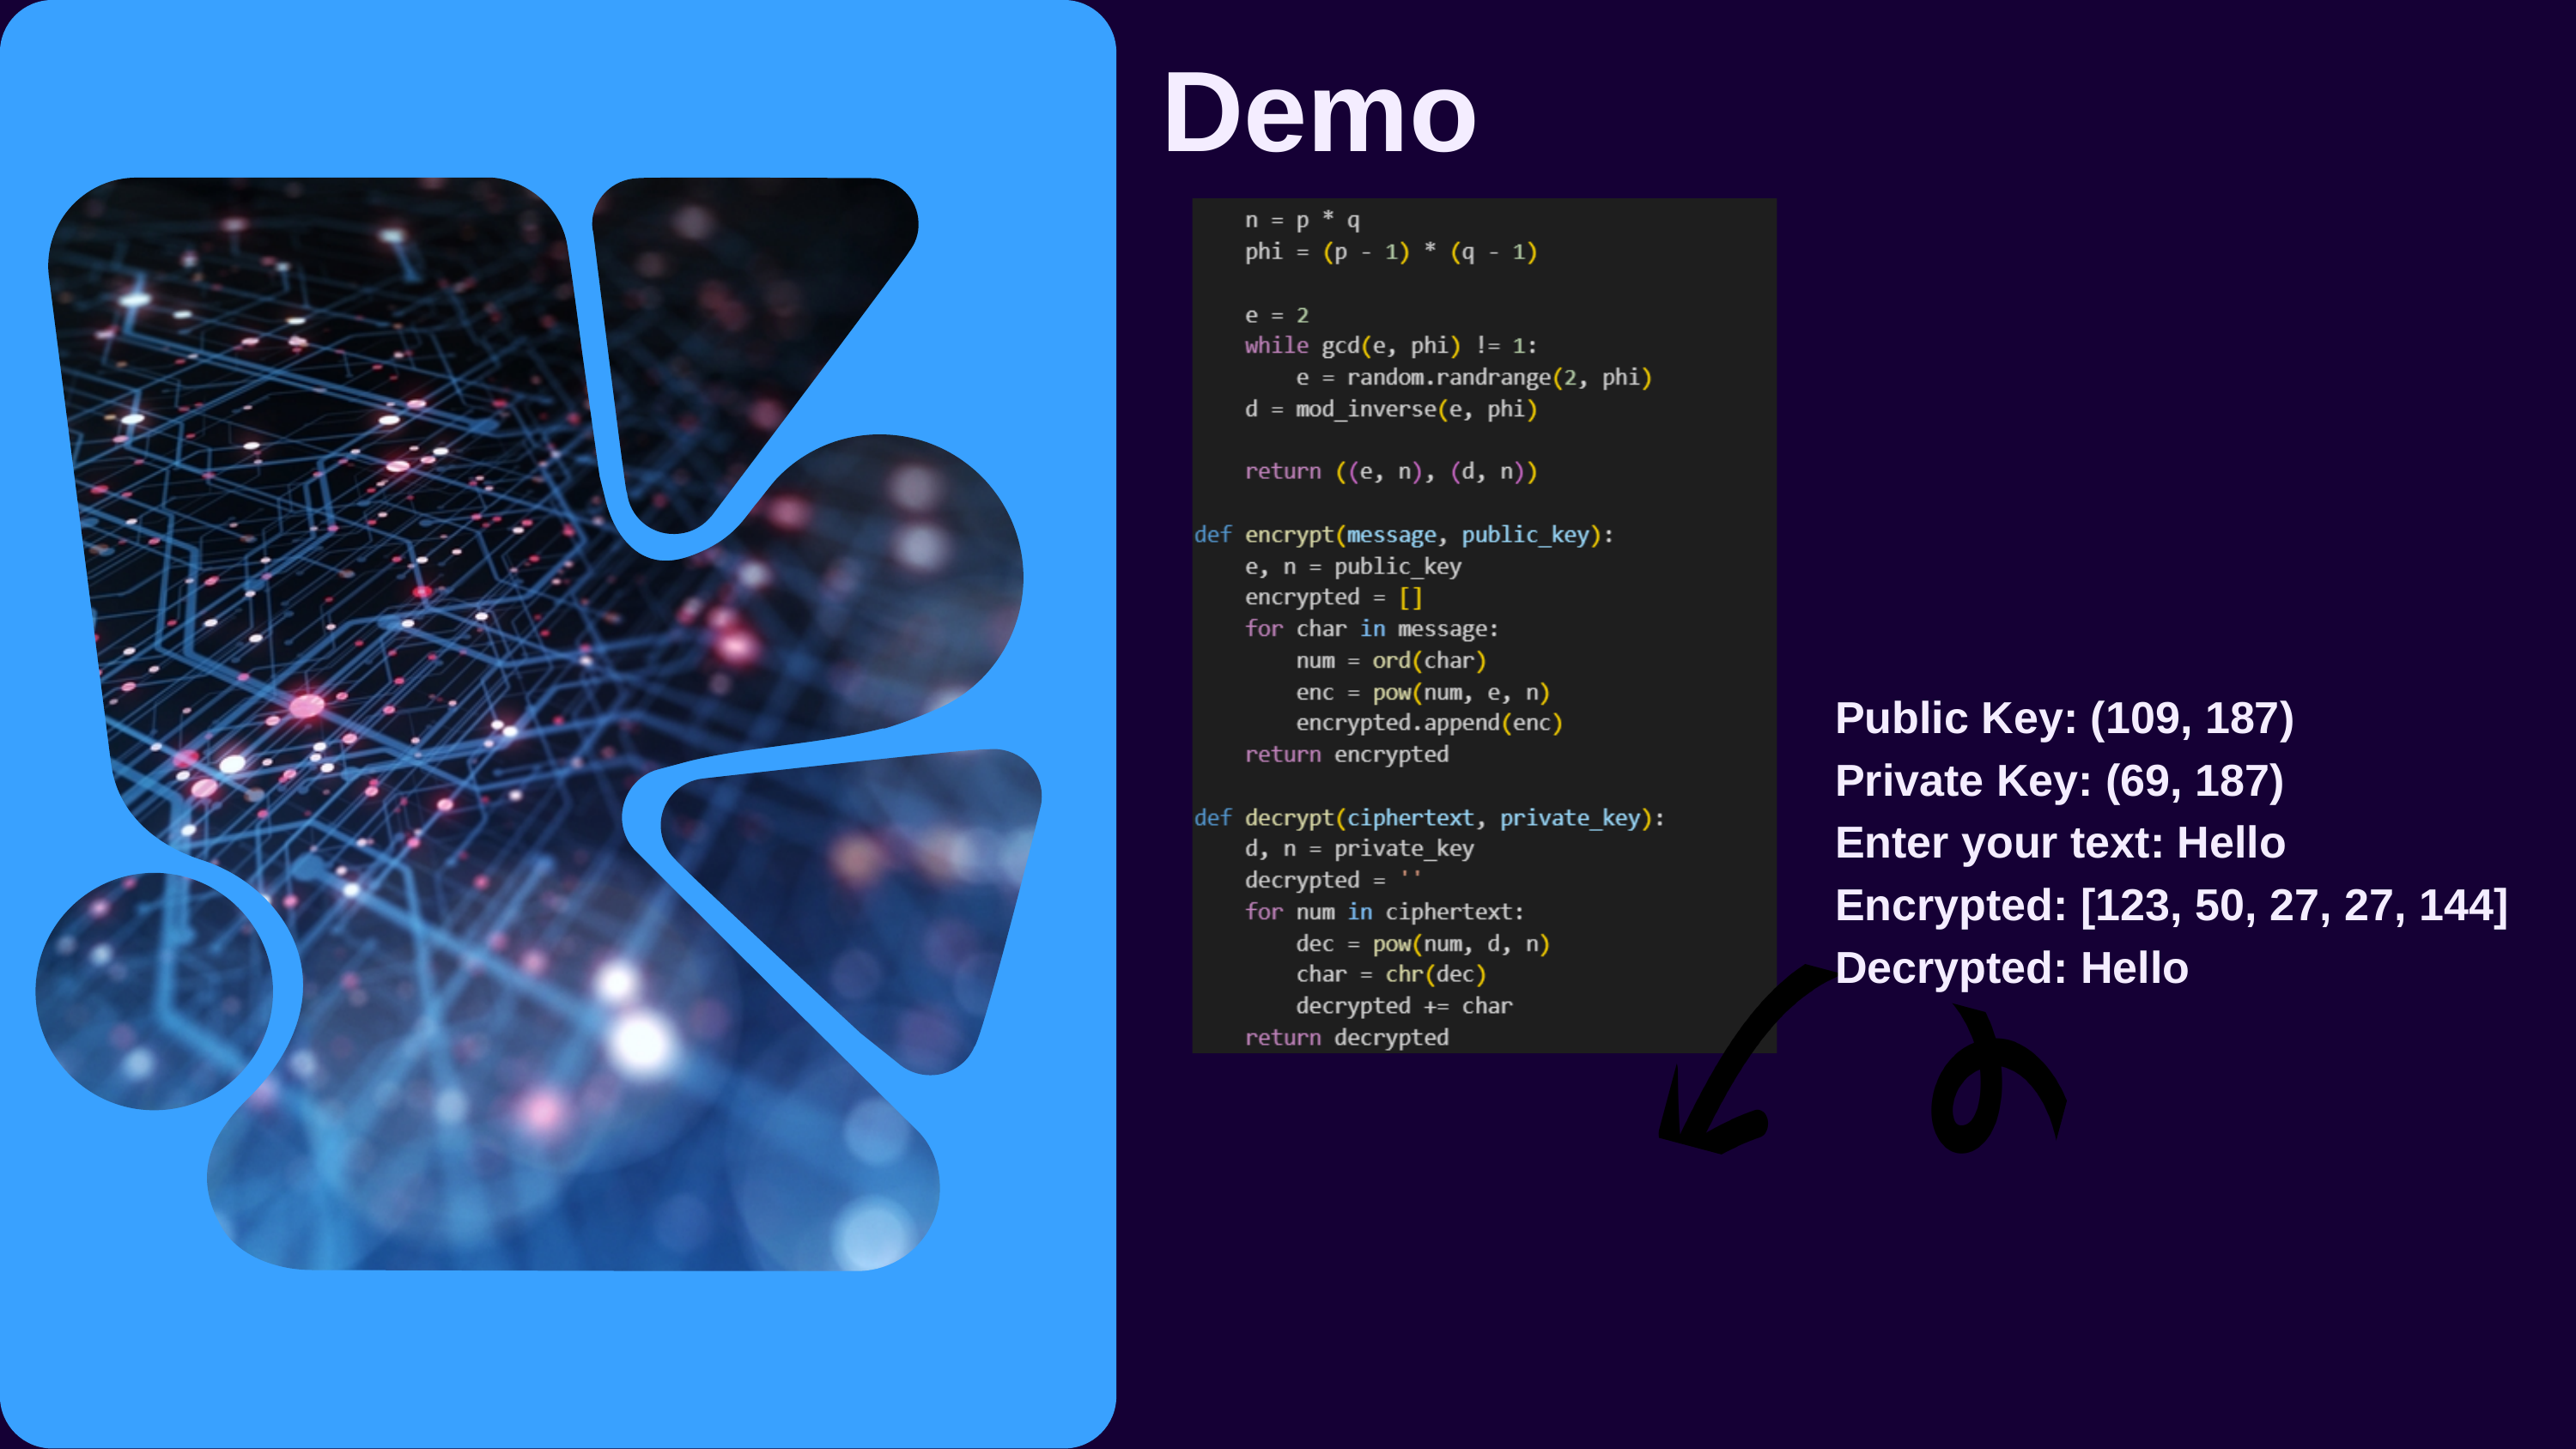

Demo

Public Key: (109, 187)
Private Key: (69, 187)
Enter your text: Hello
Encrypted: [123, 50, 27, 27, 144]
Decrypted: Hello